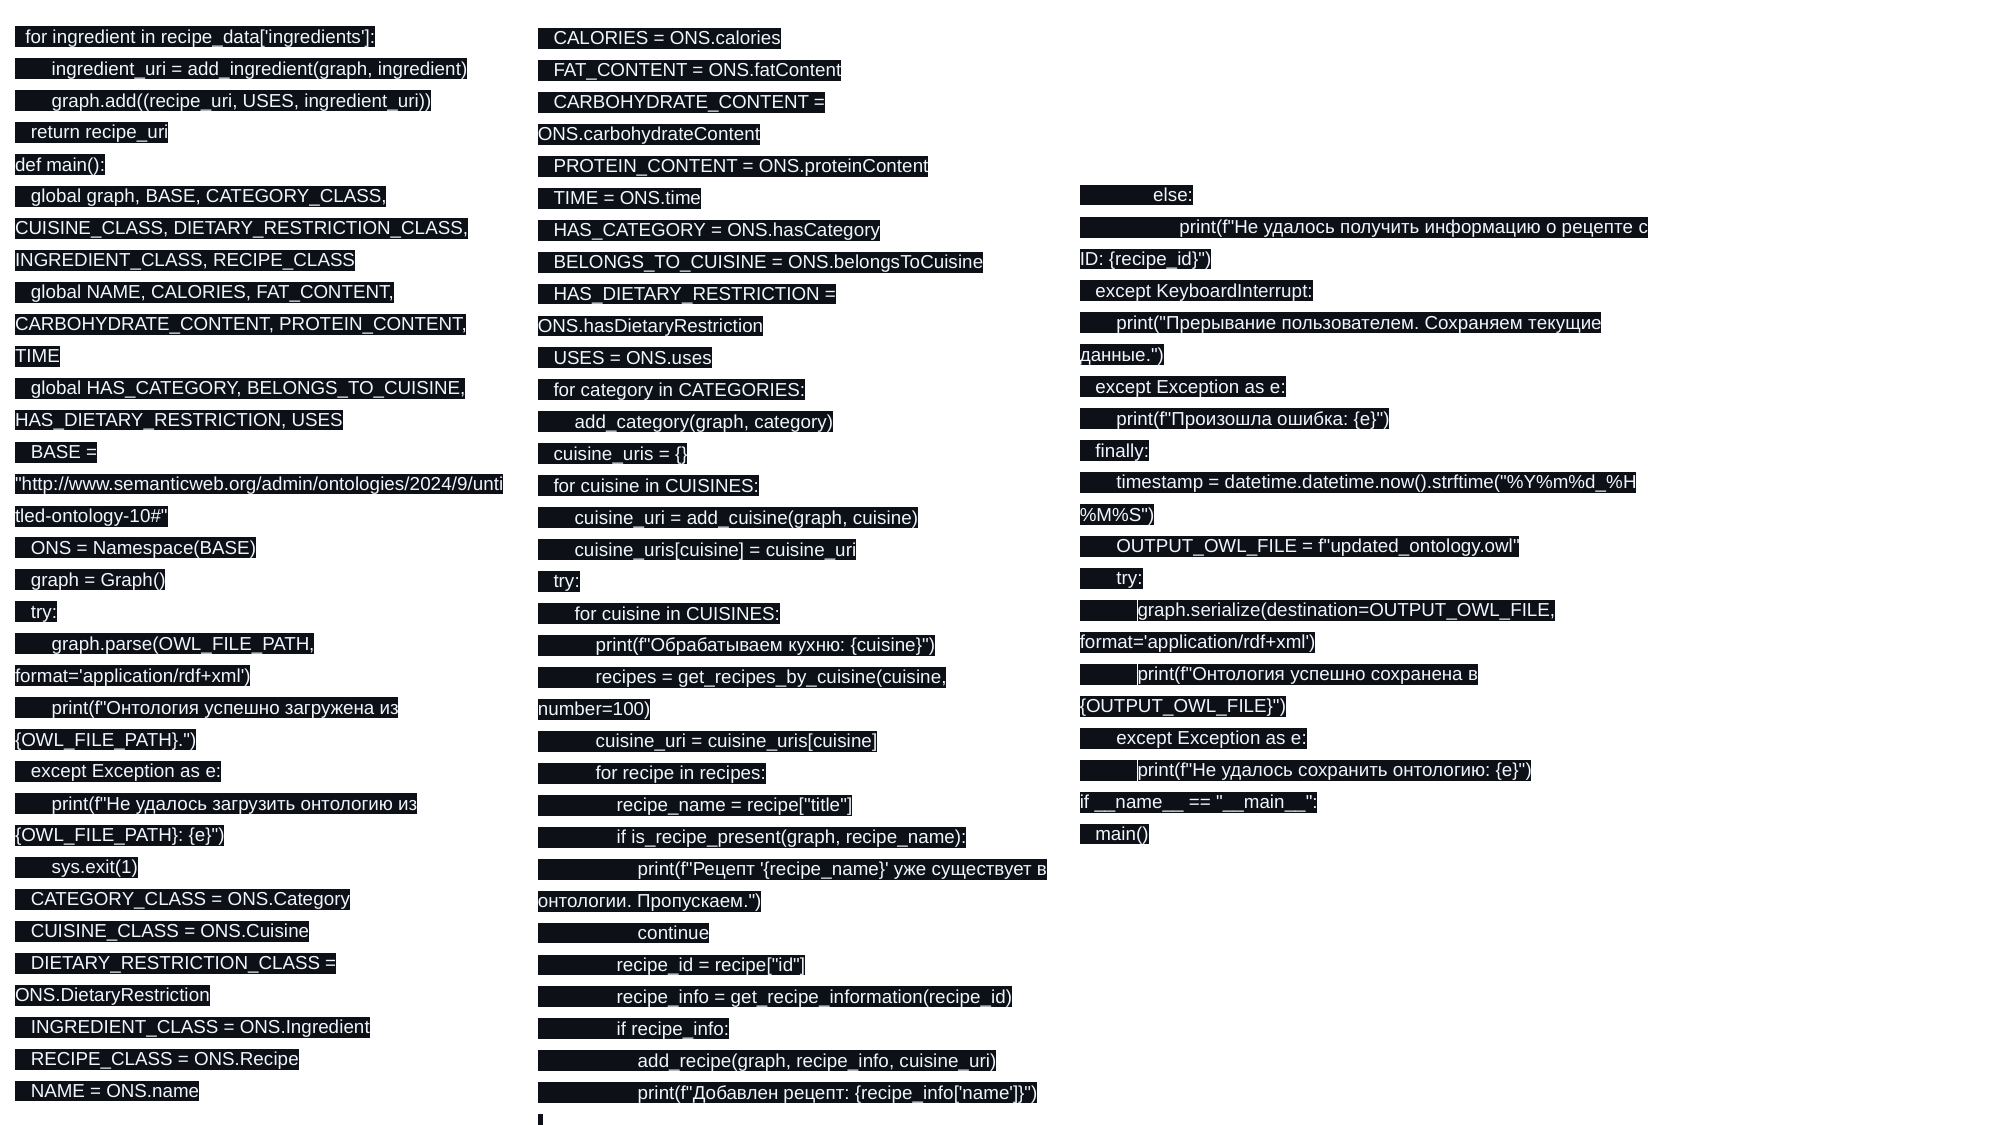

for ingredient in recipe_data['ingredients']:
       ingredient_uri = add_ingredient(graph, ingredient)
       graph.add((recipe_uri, USES, ingredient_uri))
   return recipe_uri
def main():
   global graph, BASE, CATEGORY_CLASS, CUISINE_CLASS, DIETARY_RESTRICTION_CLASS, INGREDIENT_CLASS, RECIPE_CLASS
   global NAME, CALORIES, FAT_CONTENT, CARBOHYDRATE_CONTENT, PROTEIN_CONTENT, TIME
   global HAS_CATEGORY, BELONGS_TO_CUISINE, HAS_DIETARY_RESTRICTION, USES
   BASE = "http://www.semanticweb.org/admin/ontologies/2024/9/untitled-ontology-10#"
   ONS = Namespace(BASE)
   graph = Graph()
   try:
       graph.parse(OWL_FILE_PATH, format='application/rdf+xml')
       print(f"Онтология успешно загружена из {OWL_FILE_PATH}.")
   except Exception as e:
       print(f"Не удалось загрузить онтологию из {OWL_FILE_PATH}: {e}")
       sys.exit(1)
   CATEGORY_CLASS = ONS.Category
   CUISINE_CLASS = ONS.Cuisine
   DIETARY_RESTRICTION_CLASS = ONS.DietaryRestriction
   INGREDIENT_CLASS = ONS.Ingredient
   RECIPE_CLASS = ONS.Recipe
   NAME = ONS.name

   CALORIES = ONS.calories
   FAT_CONTENT = ONS.fatContent
   CARBOHYDRATE_CONTENT = ONS.carbohydrateContent
   PROTEIN_CONTENT = ONS.proteinContent
   TIME = ONS.time
   HAS_CATEGORY = ONS.hasCategory
   BELONGS_TO_CUISINE = ONS.belongsToCuisine
   HAS_DIETARY_RESTRICTION = ONS.hasDietaryRestriction
   USES = ONS.uses
   for category in CATEGORIES:
       add_category(graph, category)
   cuisine_uris = {}
   for cuisine in CUISINES:
       cuisine_uri = add_cuisine(graph, cuisine)
       cuisine_uris[cuisine] = cuisine_uri
   try:
       for cuisine in CUISINES:
           print(f"Обрабатываем кухню: {cuisine}")
           recipes = get_recipes_by_cuisine(cuisine, number=100)
           cuisine_uri = cuisine_uris[cuisine]
           for recipe in recipes:
               recipe_name = recipe["title"]
               if is_recipe_present(graph, recipe_name):
                   print(f"Рецепт '{recipe_name}' уже существует в онтологии. Пропускаем.")
                   continue
               recipe_id = recipe["id"]
               recipe_info = get_recipe_information(recipe_id)
               if recipe_info:
                   add_recipe(graph, recipe_info, cuisine_uri)
                   print(f"Добавлен рецепт: {recipe_info['name']}")

              else:
                   print(f"Не удалось получить информацию о рецепте с ID: {recipe_id}")
   except KeyboardInterrupt:
       print("Прерывание пользователем. Сохраняем текущие данные.")
   except Exception as e:
       print(f"Произошла ошибка: {e}")
   finally:
       timestamp = datetime.datetime.now().strftime("%Y%m%d_%H%M%S")
       OUTPUT_OWL_FILE = f"updated_ontology.owl"
       try:
           graph.serialize(destination=OUTPUT_OWL_FILE, format='application/rdf+xml')
           print(f"Онтология успешно сохранена в {OUTPUT_OWL_FILE}")
       except Exception as e:
           print(f"Не удалось сохранить онтологию: {e}")
if __name__ == "__main__":
   main()